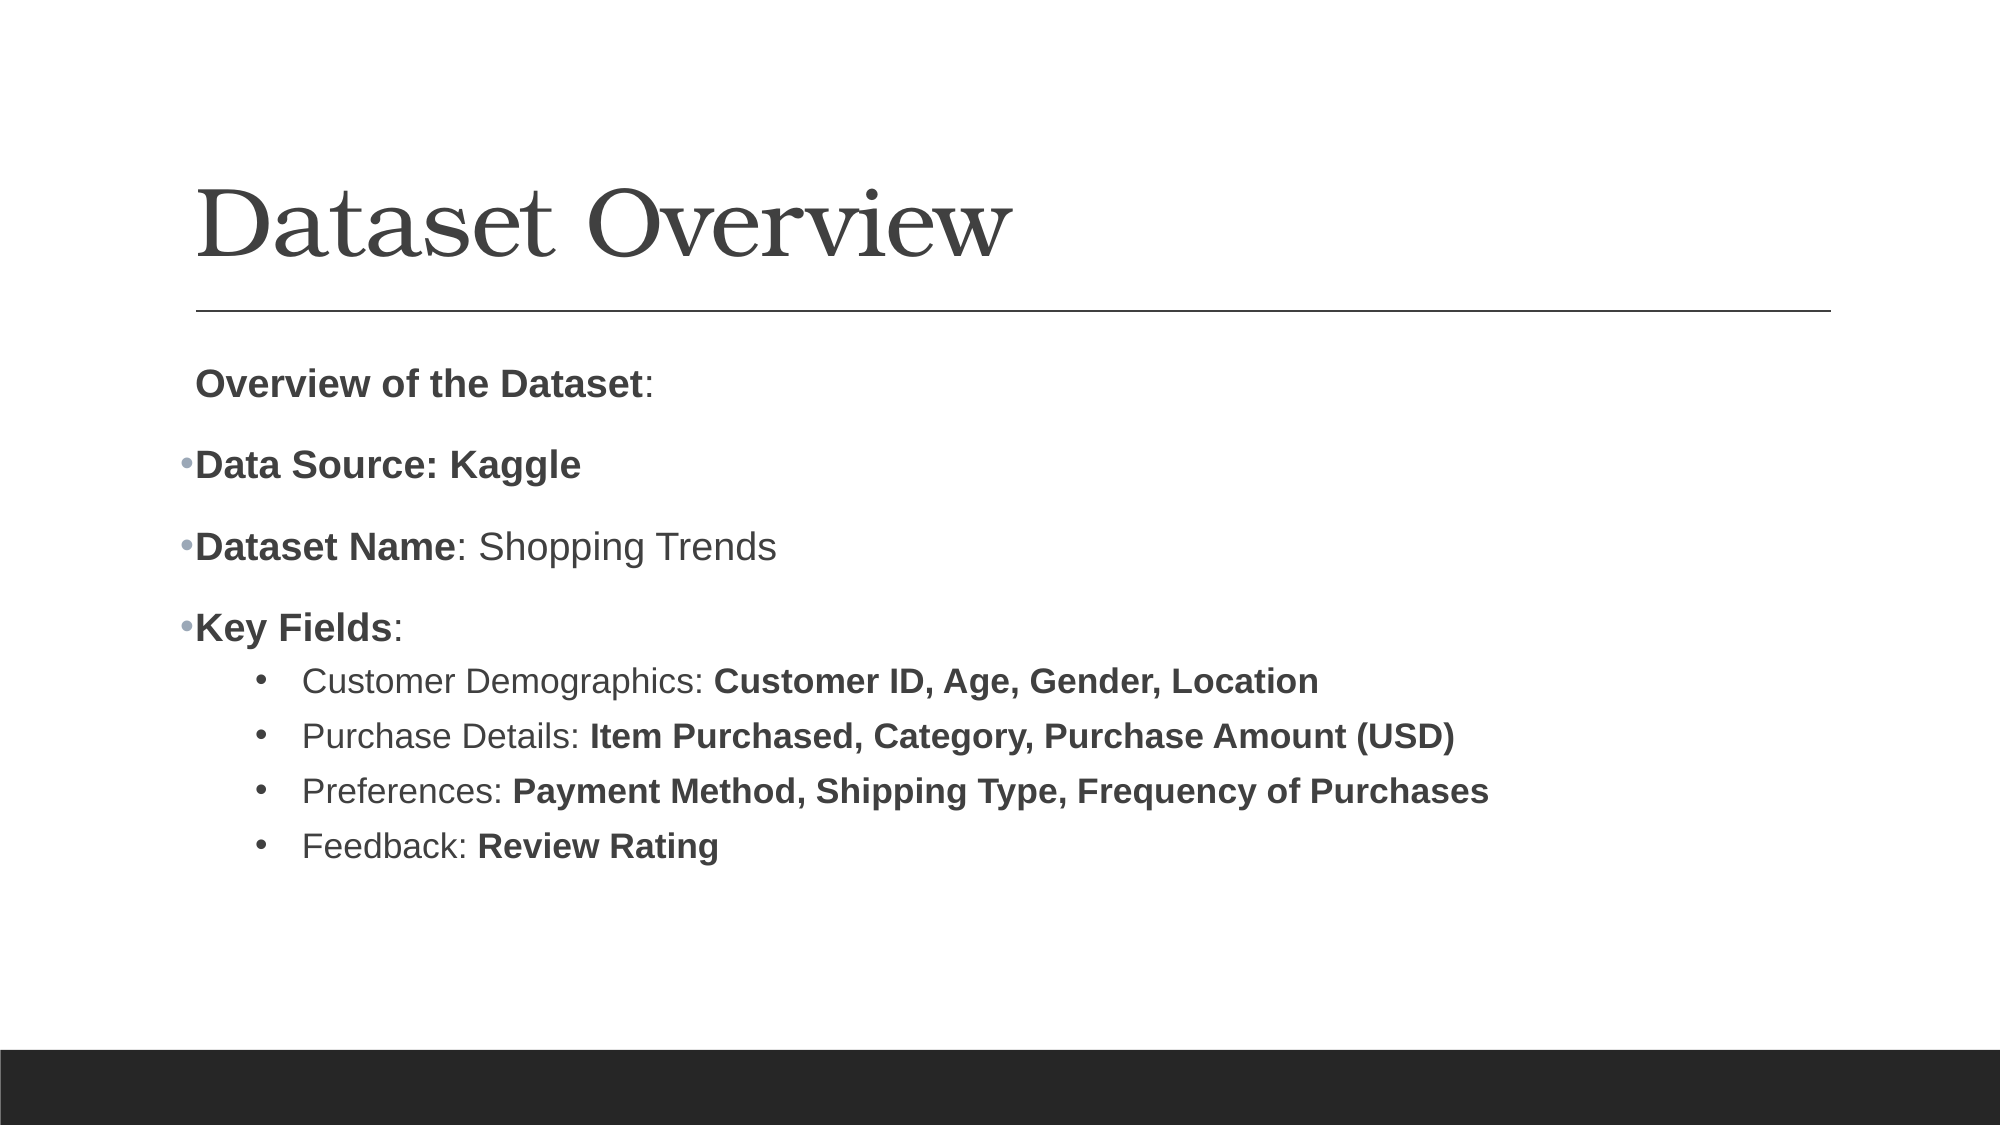

# Dataset Overview
Overview of the Dataset:
Data Source: Kaggle
Dataset Name: Shopping Trends
Key Fields:
Customer Demographics: Customer ID, Age, Gender, Location
Purchase Details: Item Purchased, Category, Purchase Amount (USD)
Preferences: Payment Method, Shipping Type, Frequency of Purchases
Feedback: Review Rating